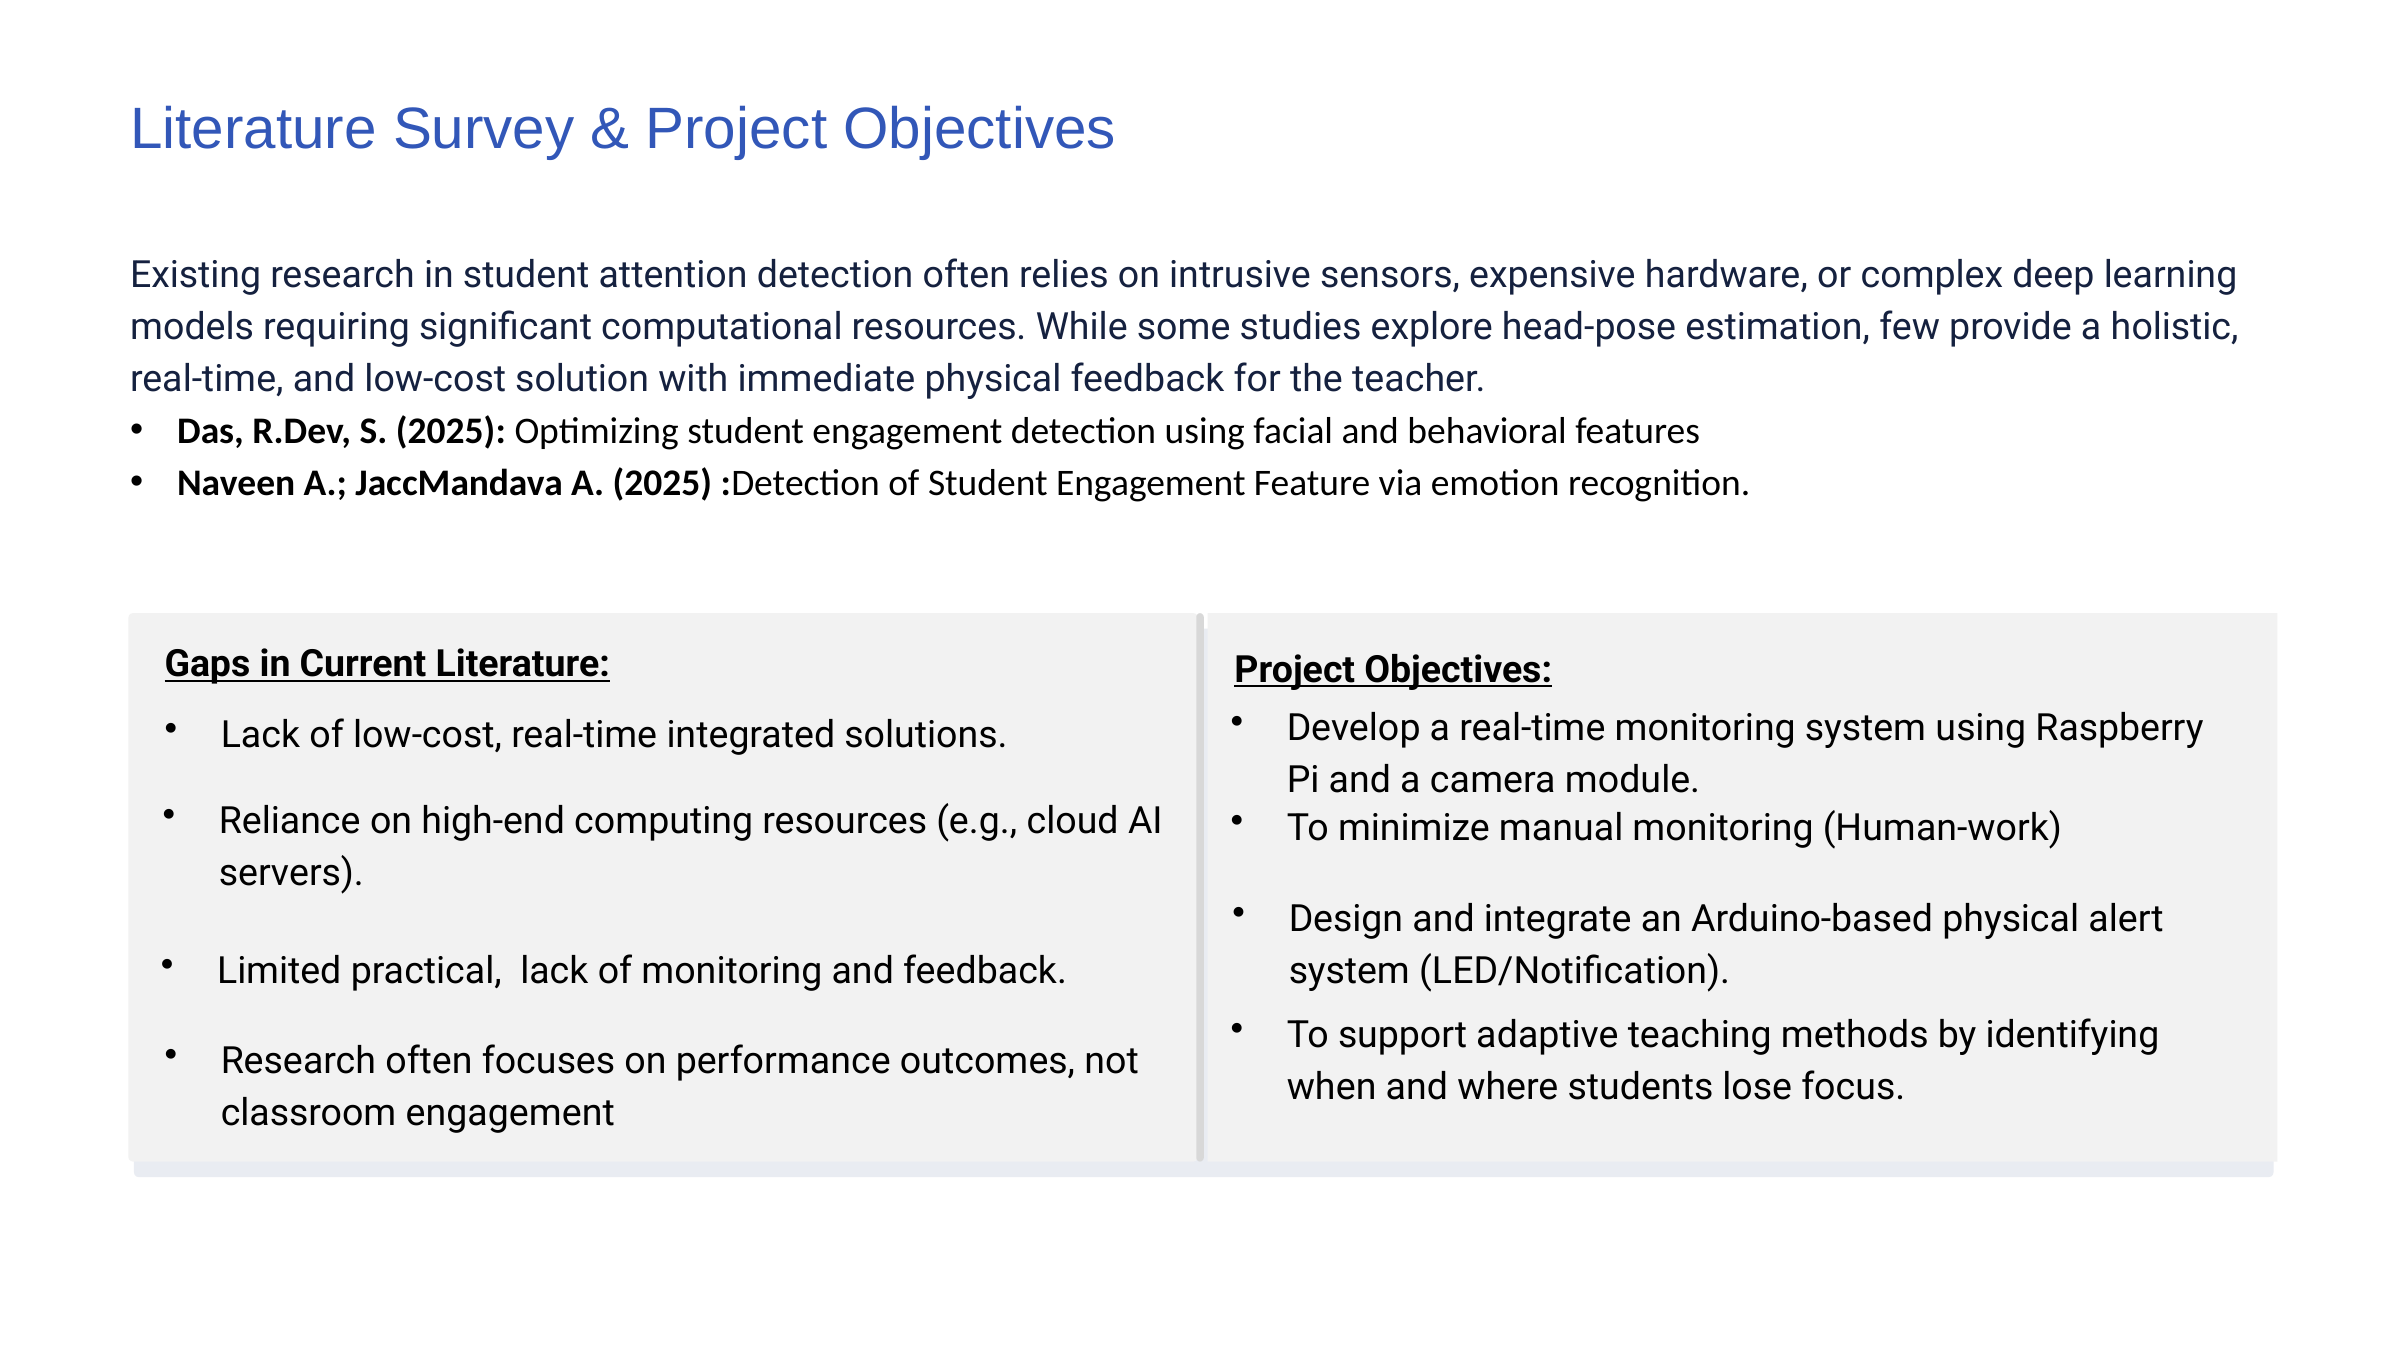

Literature Survey & Project Objectives
Existing research in student attention detection often relies on intrusive sensors, expensive hardware, or complex deep learning models requiring significant computational resources. While some studies explore head-pose estimation, few provide a holistic, real-time, and low-cost solution with immediate physical feedback for the teacher.
Das, R.Dev, S. (2025): Optimizing student engagement detection using facial and behavioral features
Naveen A.; JaccMandava A. (2025) :Detection of Student Engagement Feature via emotion recognition.

Gaps in Current Literature:
Project Objectives:

Develop a real-time monitoring system using Raspberry Pi and a camera module.
Lack of low-cost, real-time integrated solutions.
Reliance on high-end computing resources (e.g., cloud AI servers).
To minimize manual monitoring (Human-work)
Design and integrate an Arduino-based physical alert system (LED/Notification).
Limited practical,  lack of monitoring and feedback.
To support adaptive teaching methods by identifying when and where students lose focus.
Research often focuses on performance outcomes, not classroom engagement